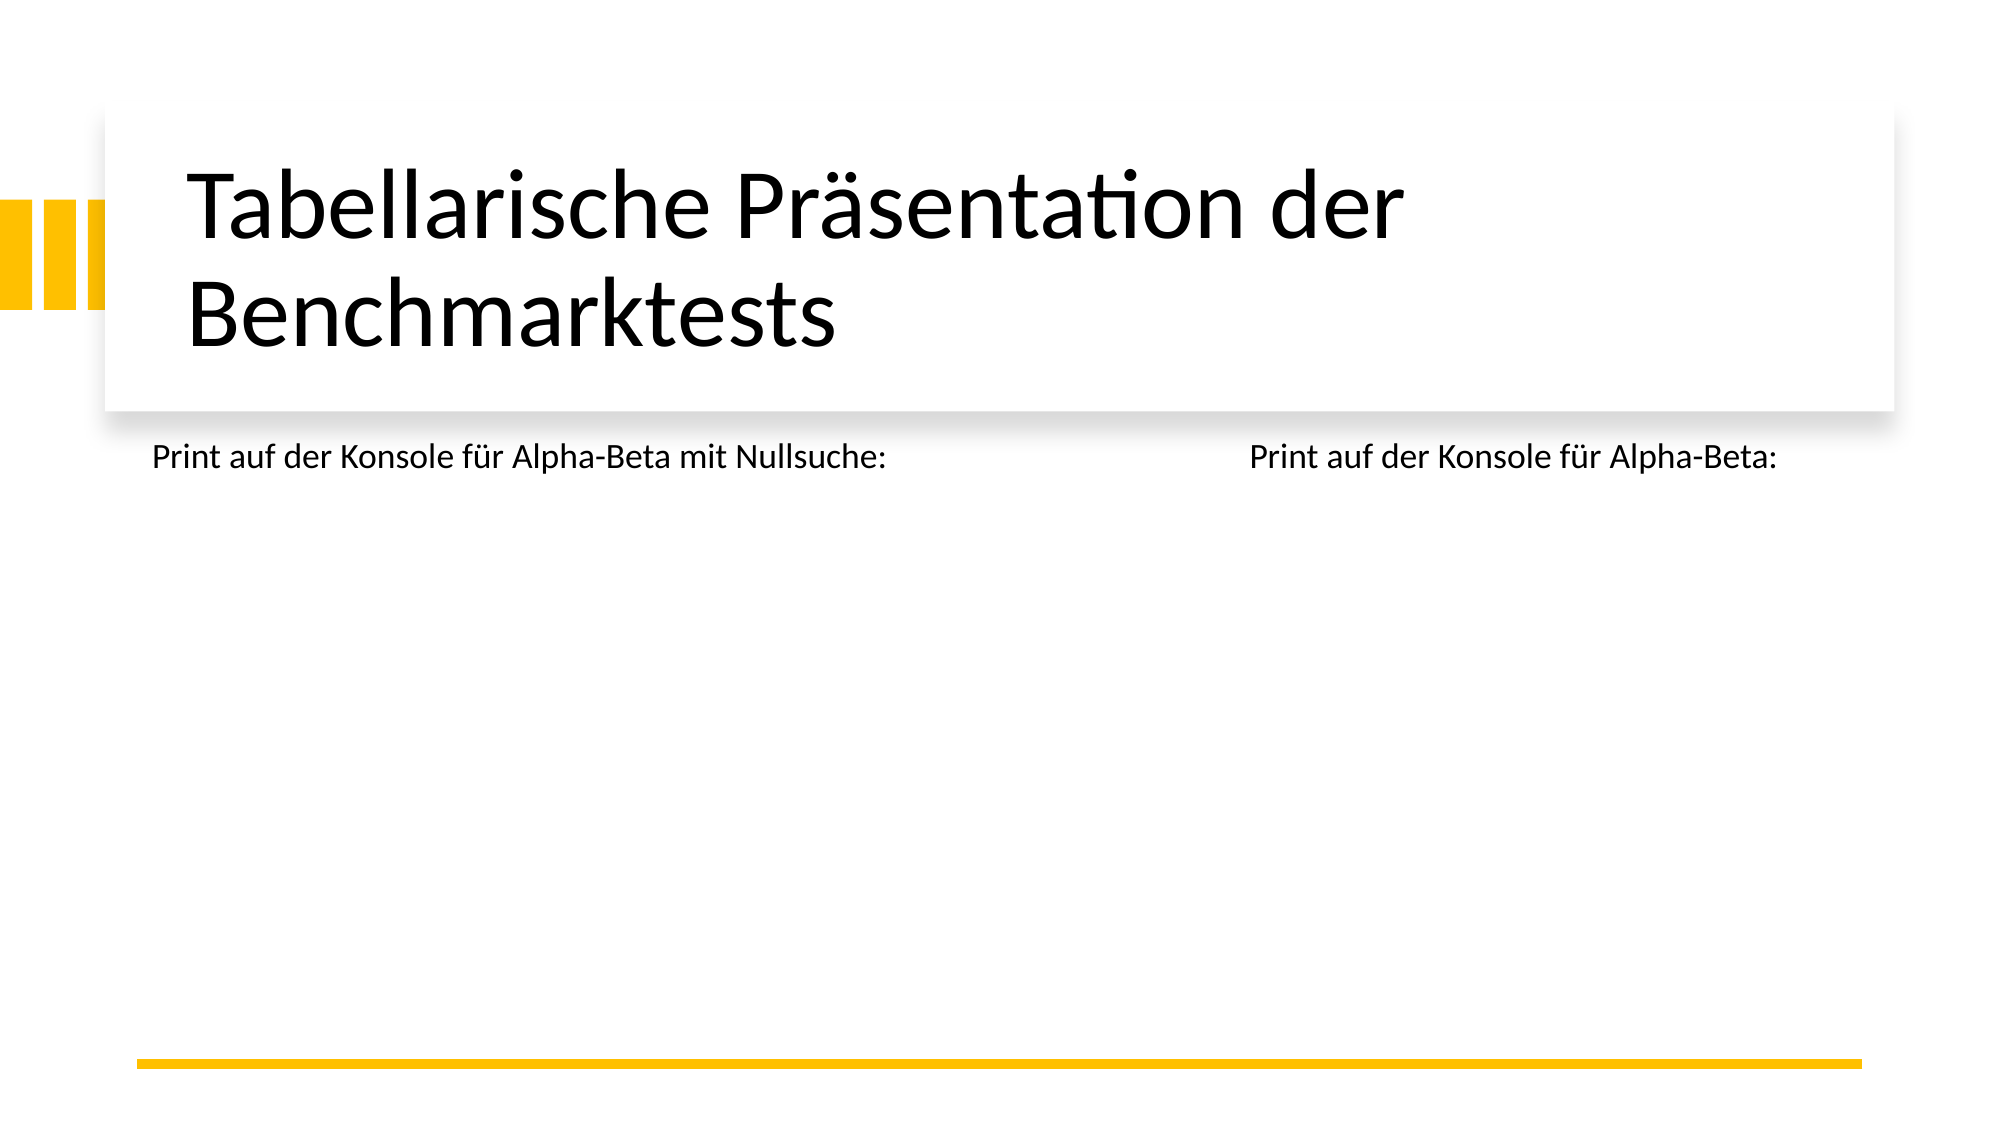

# Tabellarische Präsentation der Benchmarktests

Print auf der Konsole für Alpha-Beta mit Nullsuche:
Print auf der Konsole für Alpha-Beta: